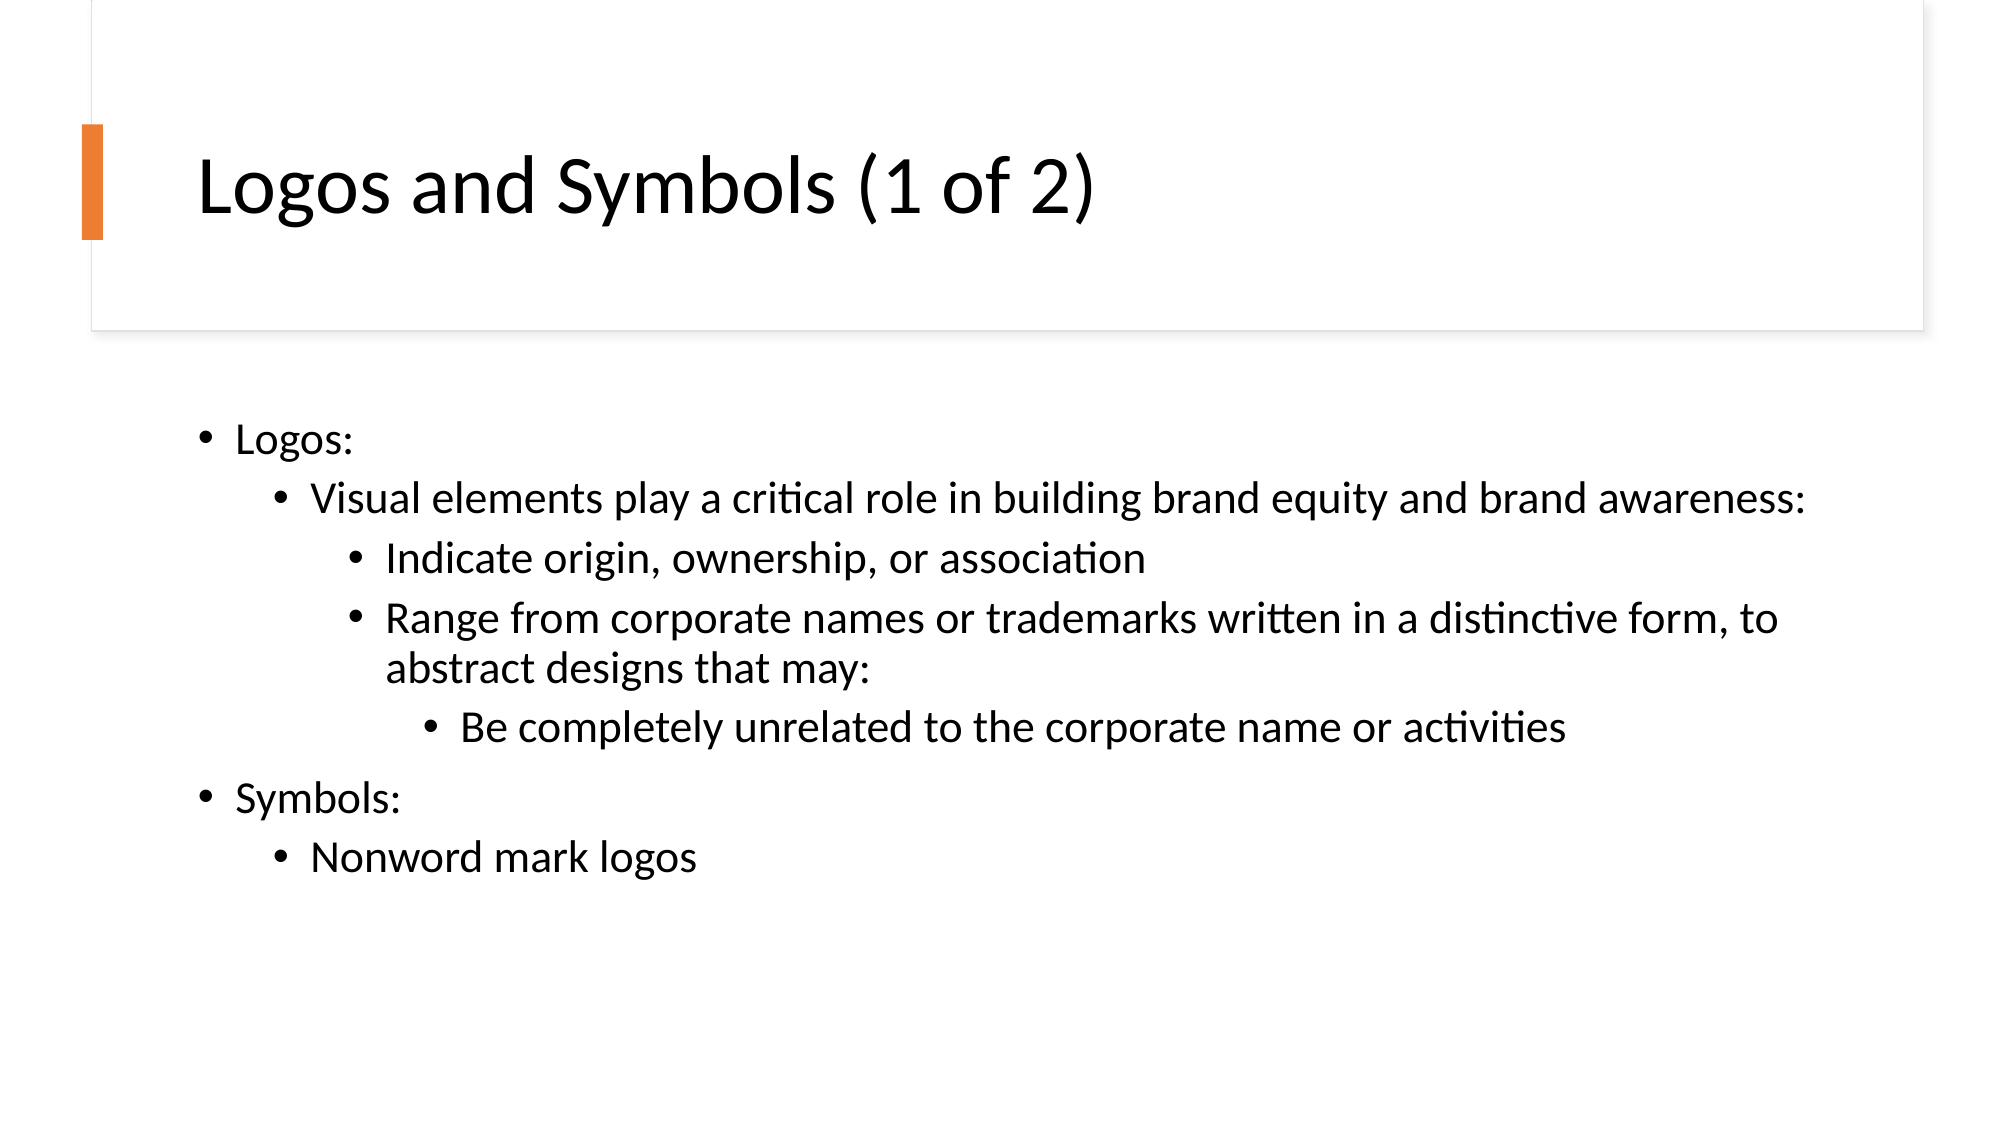

# Logos and Symbols (1 of 2)

Logos:
Visual elements play a critical role in building brand equity and brand awareness:
Indicate origin, ownership, or association
Range from corporate names or trademarks written in a distinctive form, to abstract designs that may:
Be completely unrelated to the corporate name or activities
Symbols:
Nonword mark logos